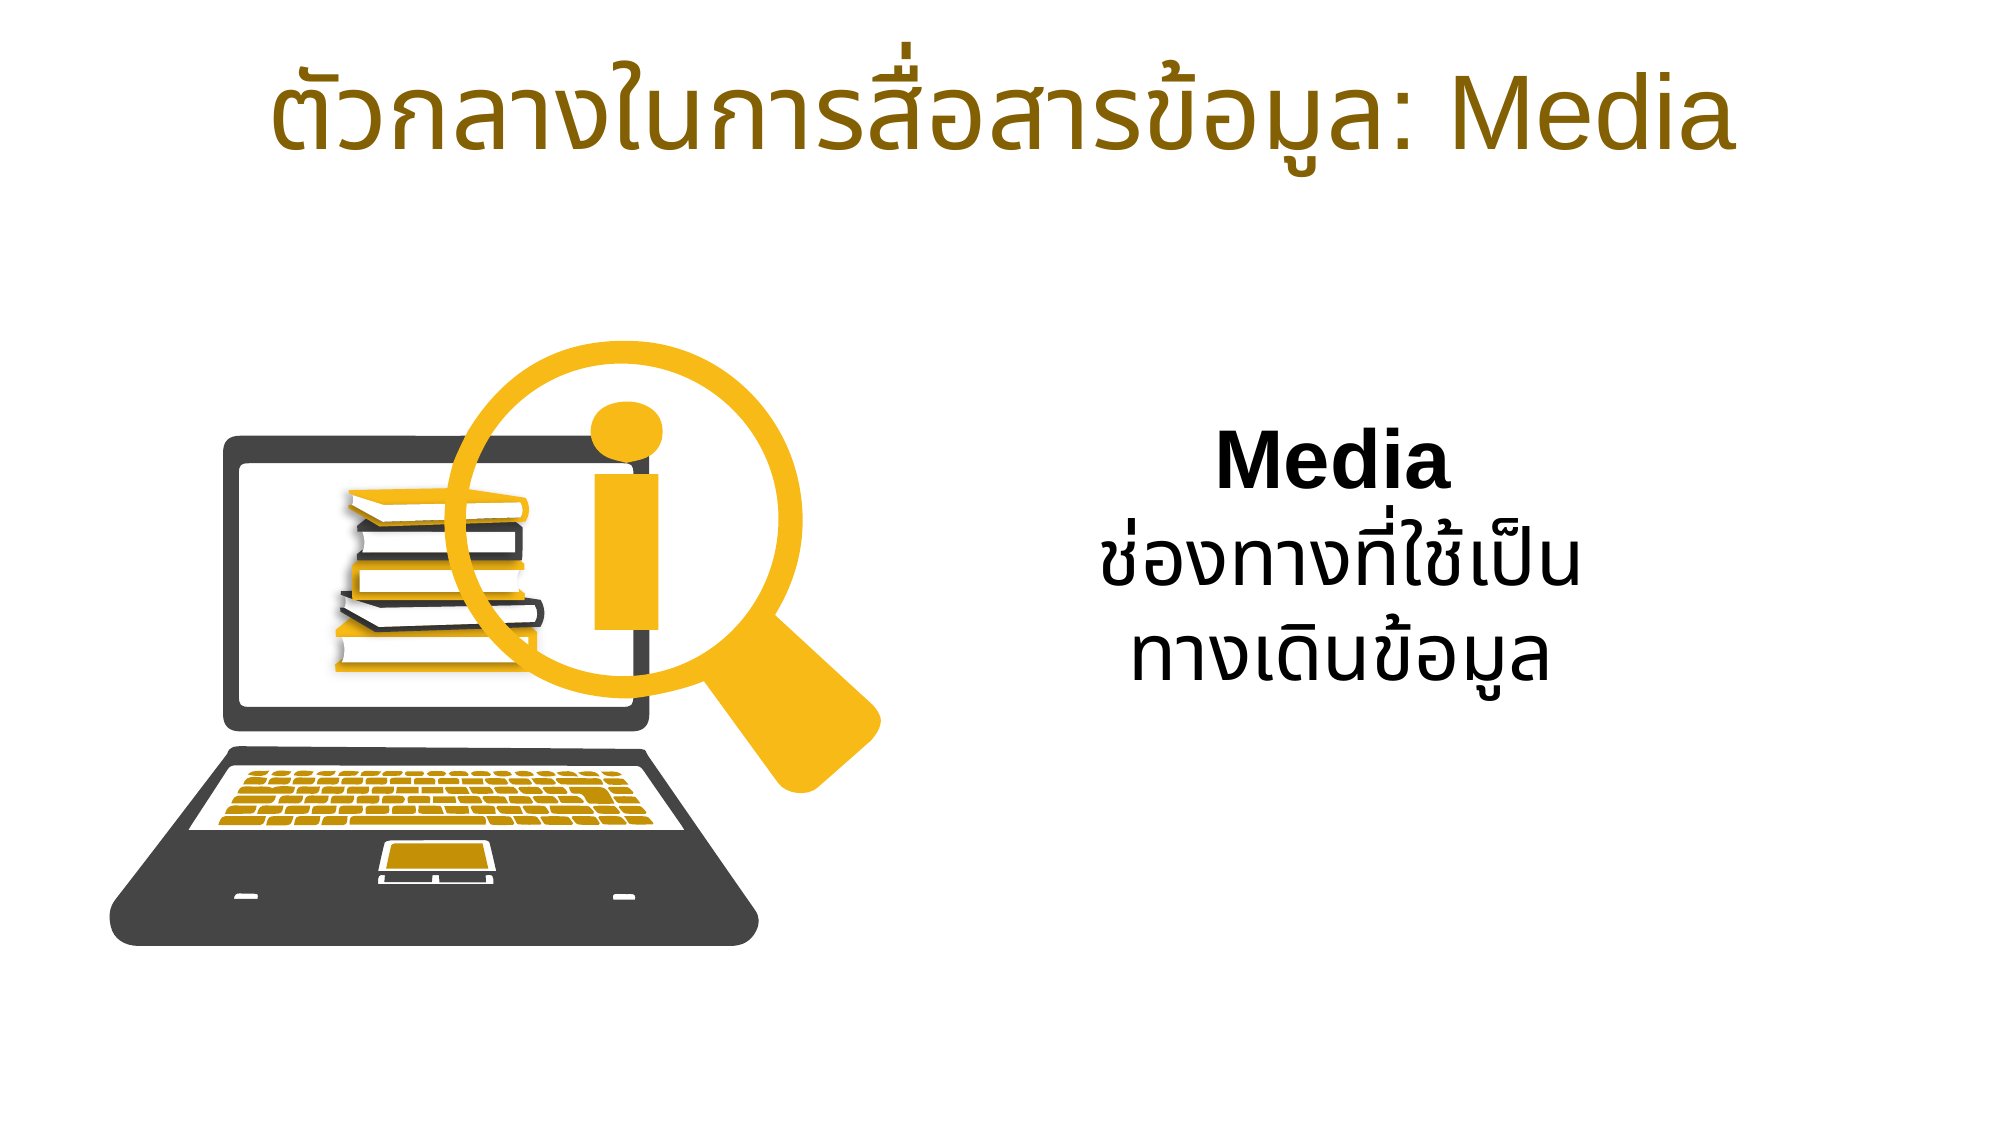

ตัวกลางในการสื่อสารข้อมูล: Media

Media
ช่องทางที่ใช้เป็น
ทางเดินข้อมูล